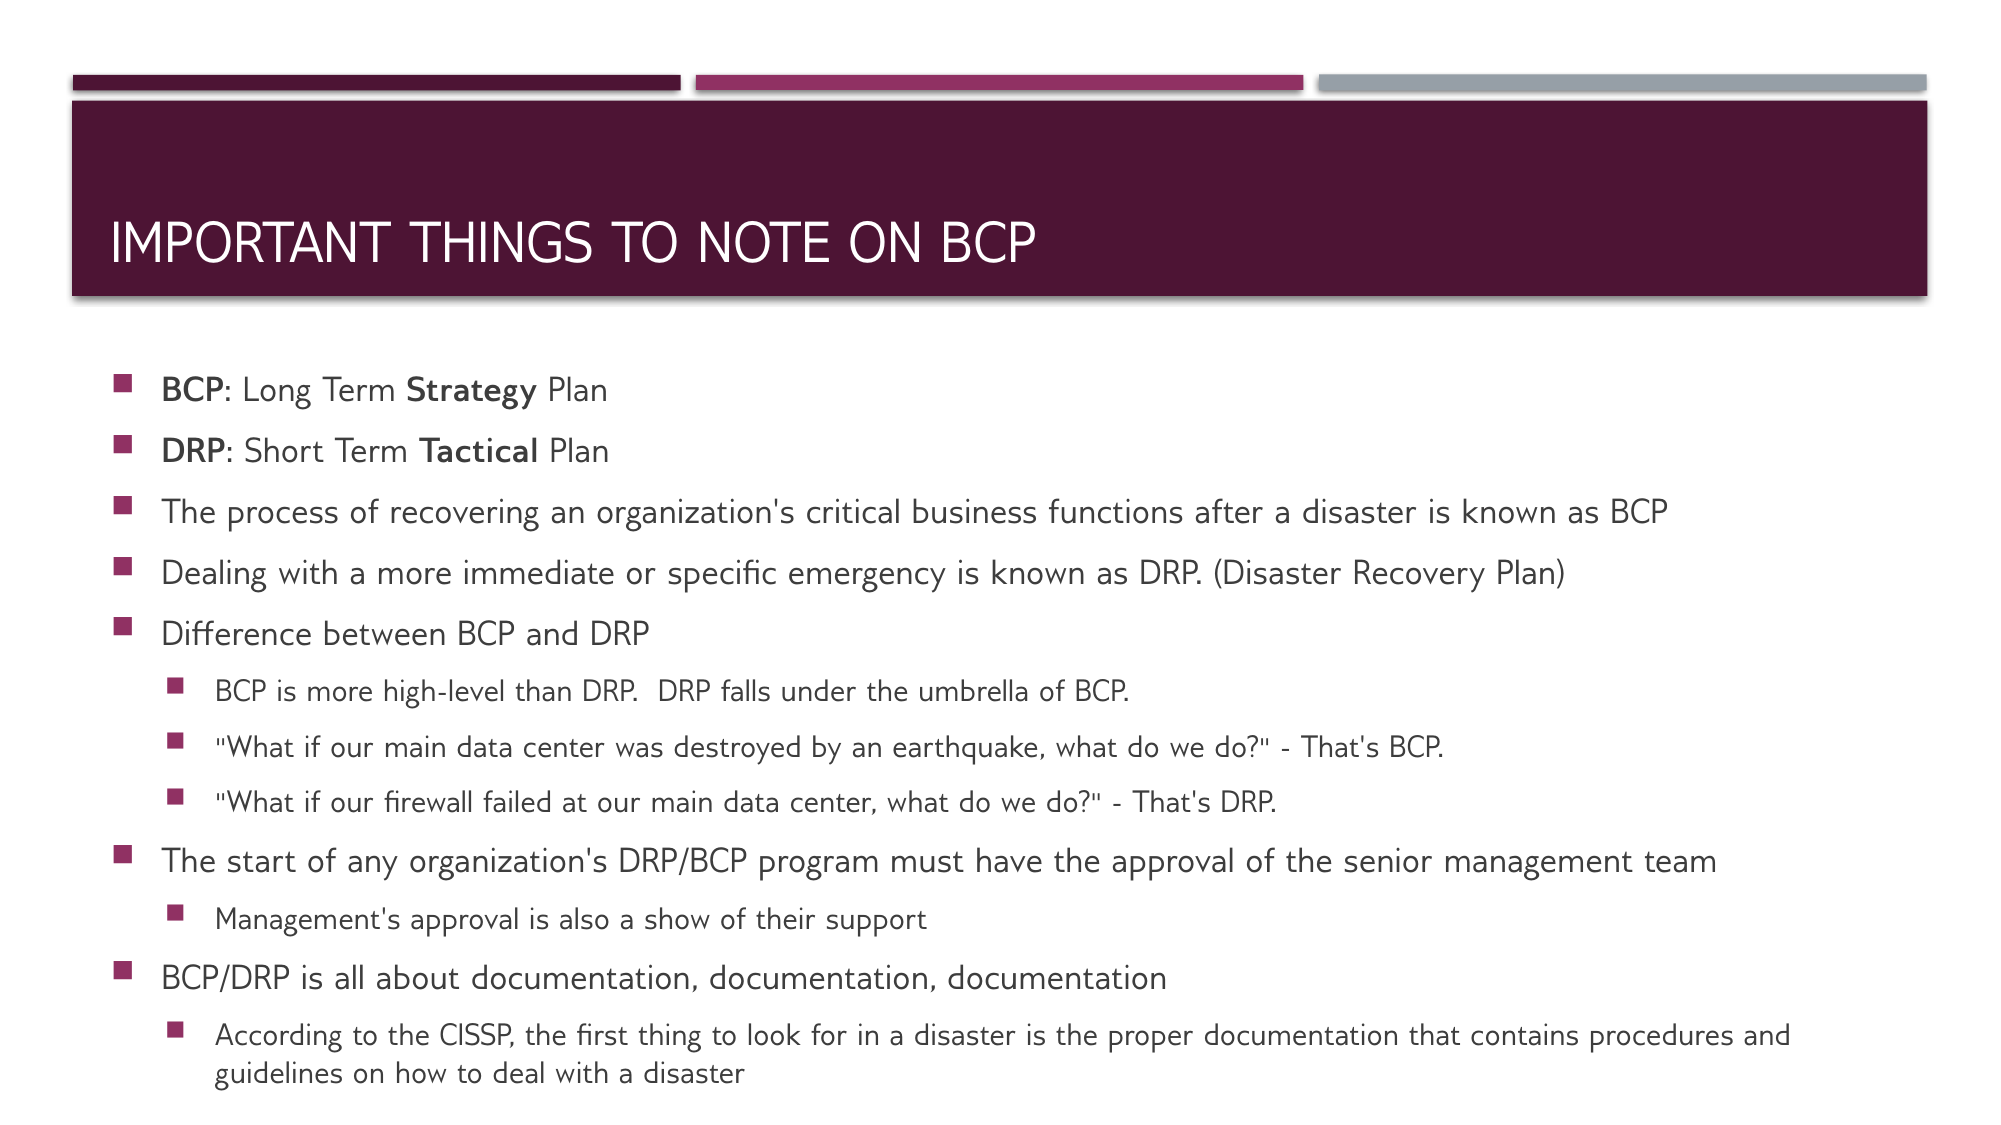

# Important things to note on bcp
BCP: Long Term Strategy Plan
DRP: Short Term Tactical Plan
The process of recovering an organization's critical business functions after a disaster is known as BCP
Dealing with a more immediate or specific emergency is known as DRP. (Disaster Recovery Plan)
Difference between BCP and DRP
BCP is more high-level than DRP.  DRP falls under the umbrella of BCP.
"What if our main data center was destroyed by an earthquake, what do we do?" - That's BCP.
"What if our firewall failed at our main data center, what do we do?" - That's DRP.
The start of any organization's DRP/BCP program must have the approval of the senior management team
Management's approval is also a show of their support
BCP/DRP is all about documentation, documentation, documentation
According to the CISSP, the first thing to look for in a disaster is the proper documentation that contains procedures and guidelines on how to deal with a disaster